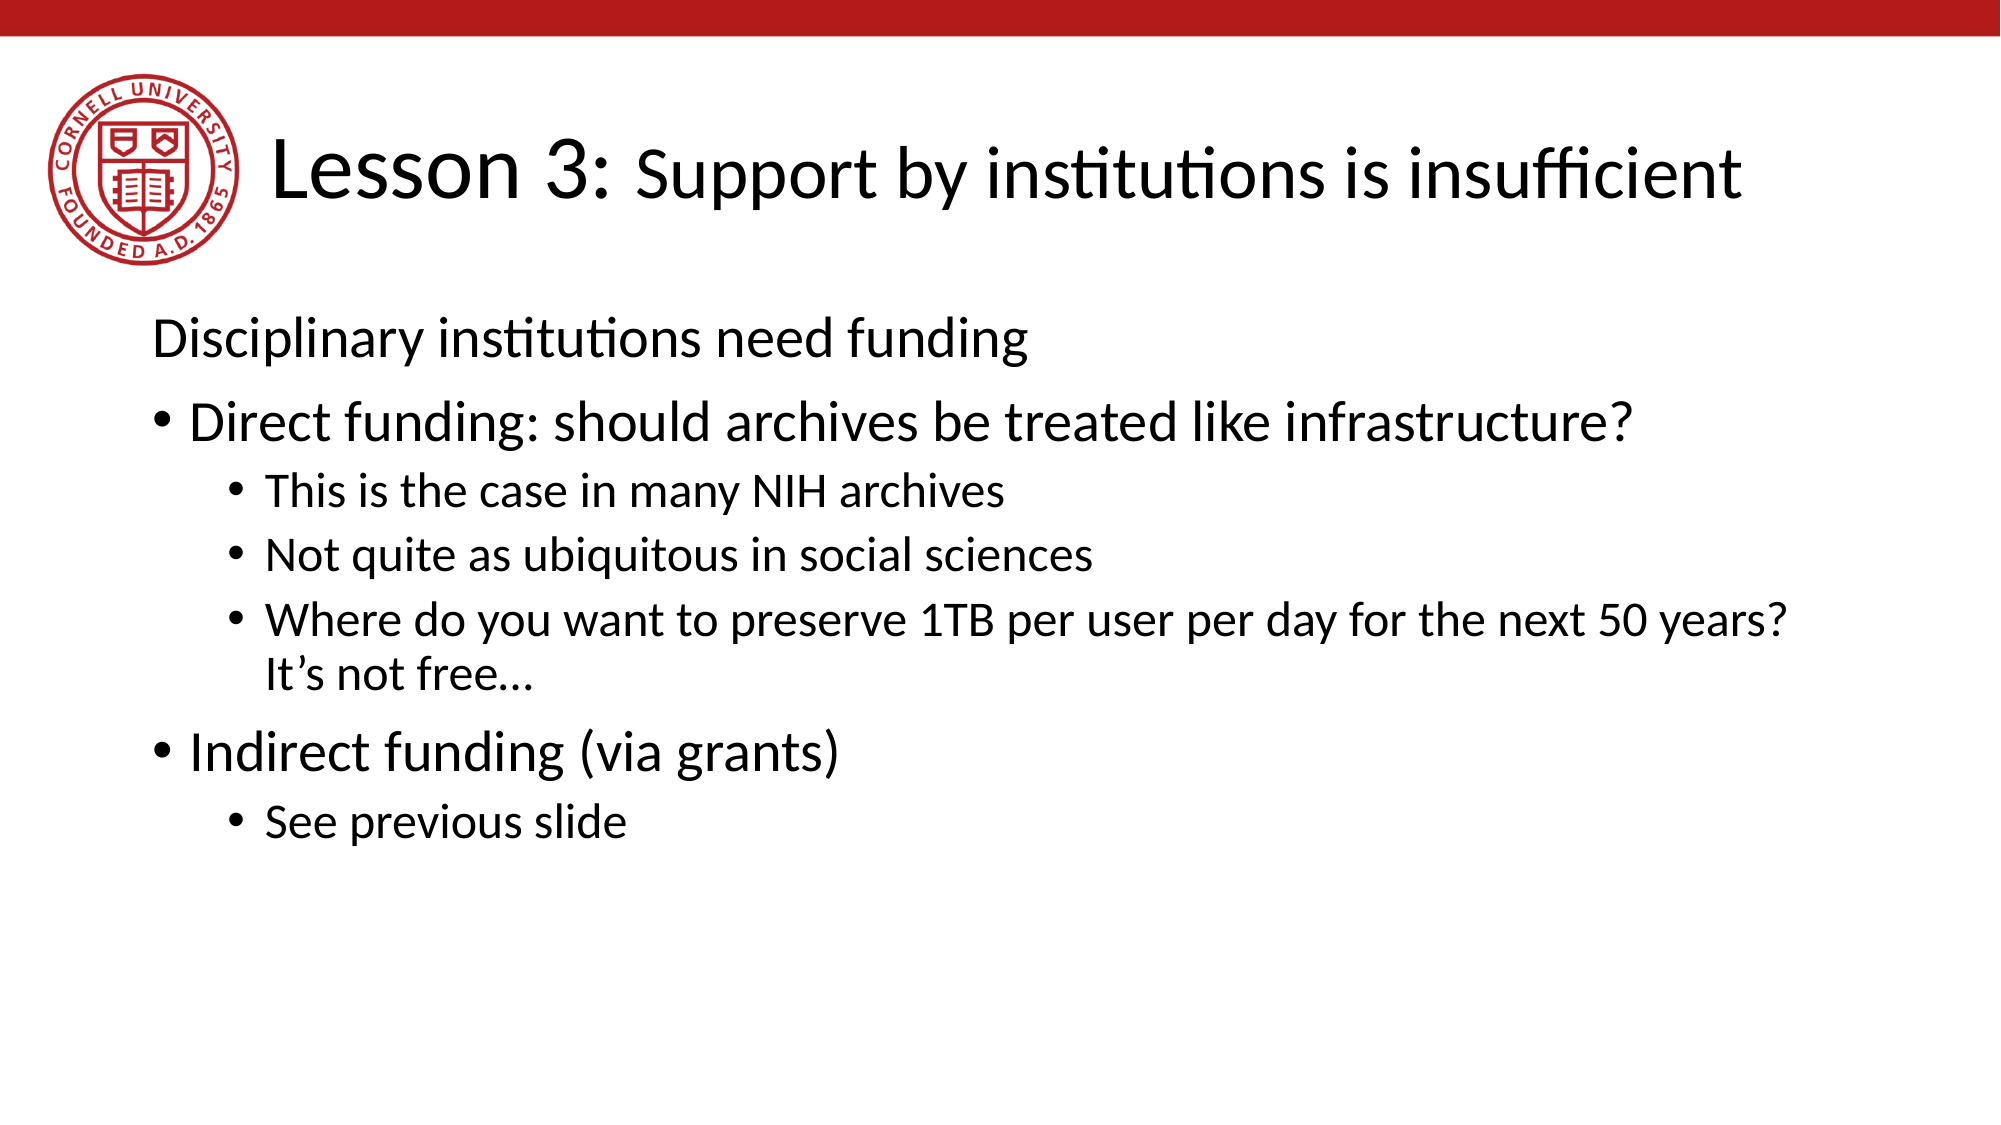

# Lesson 3: Support by institutions is insufficient
Disciplinary institutions need funding
Direct funding: should archives be treated like infrastructure?
This is the case in many NIH archives
Not quite as ubiquitous in social sciences
Where do you want to preserve 1TB per user per day for the next 50 years? It’s not free…
Indirect funding (via grants)
See previous slide